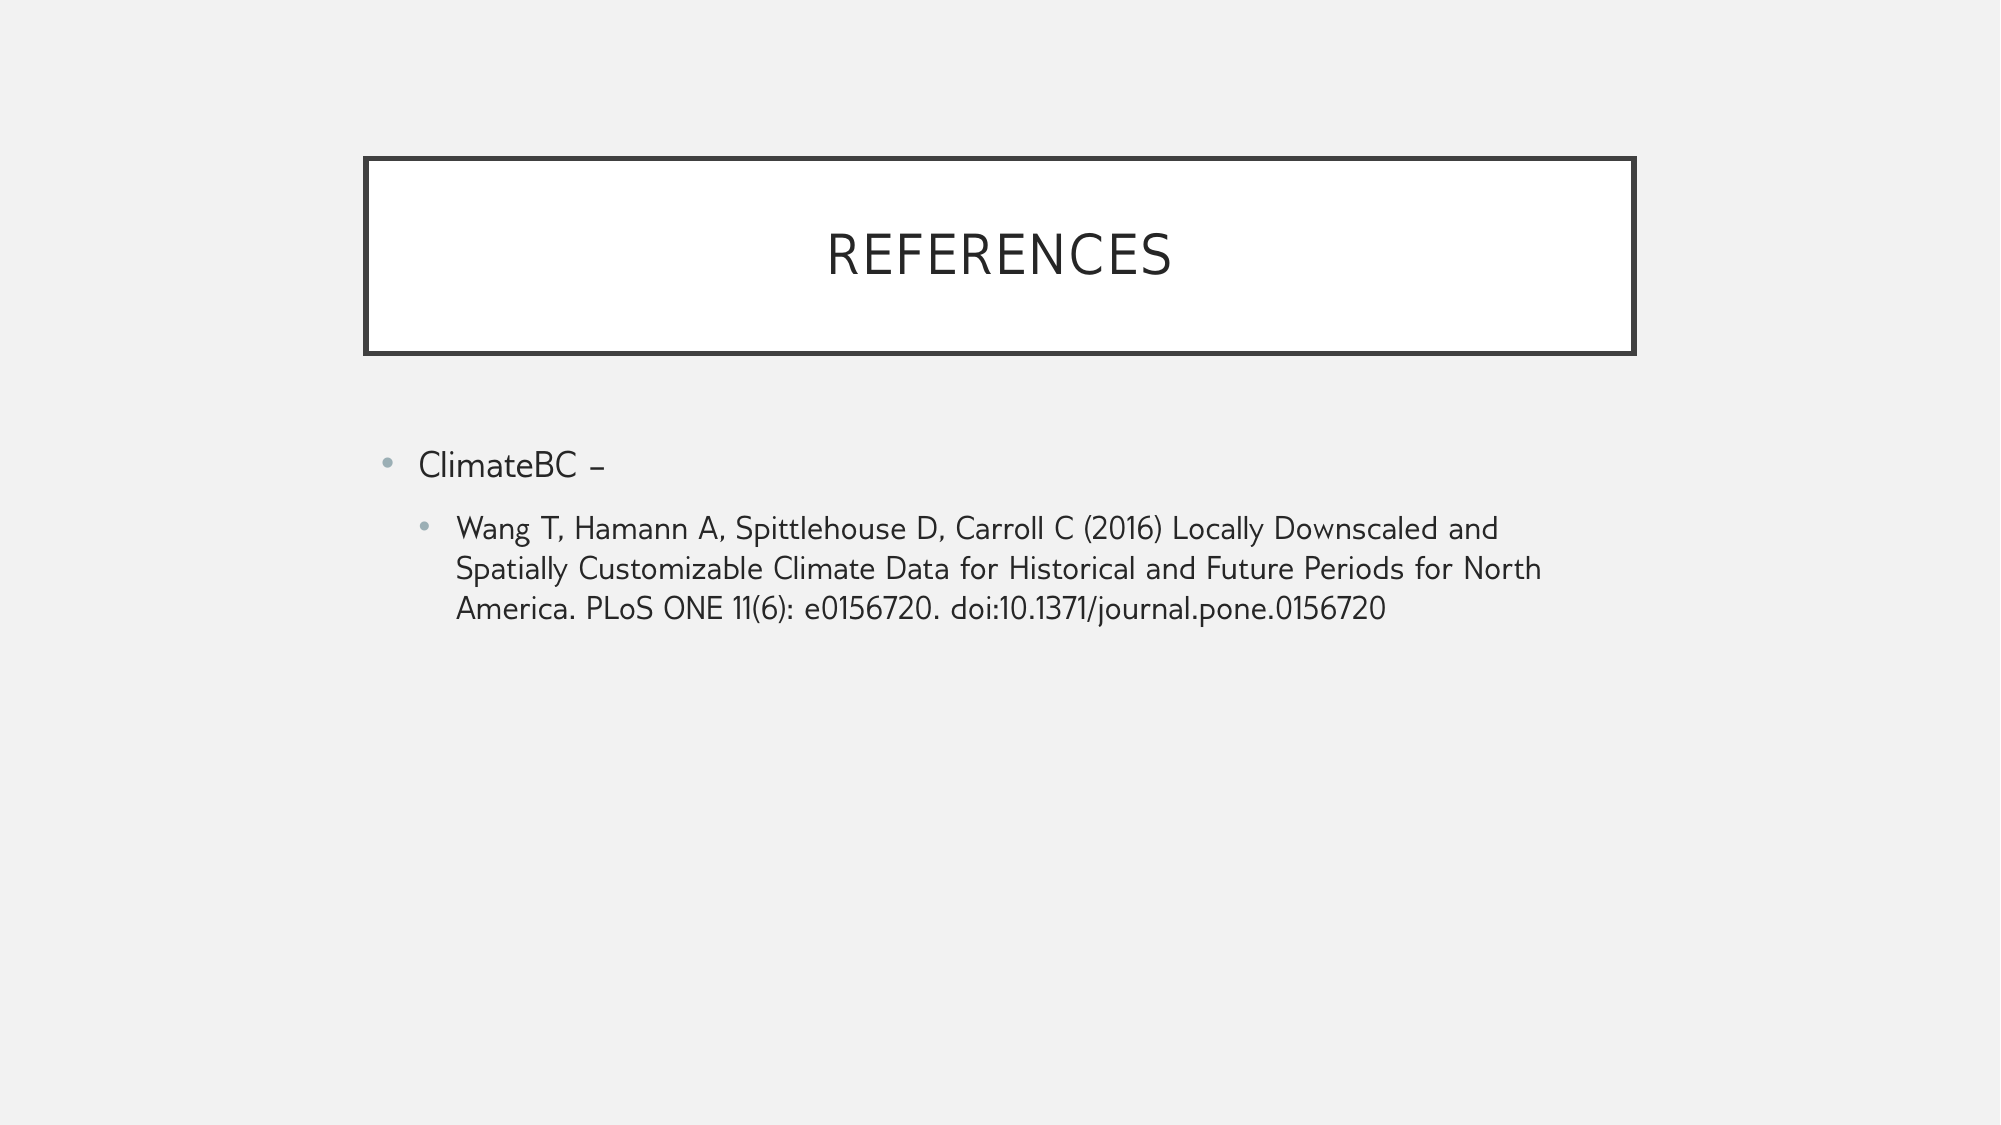

# References
ClimateBC –
Wang T, Hamann A, Spittlehouse D, Carroll C (2016) Locally Downscaled and Spatially Customizable Climate Data for Historical and Future Periods for North America. PLoS ONE 11(6): e0156720. doi:10.1371/journal.pone.0156720